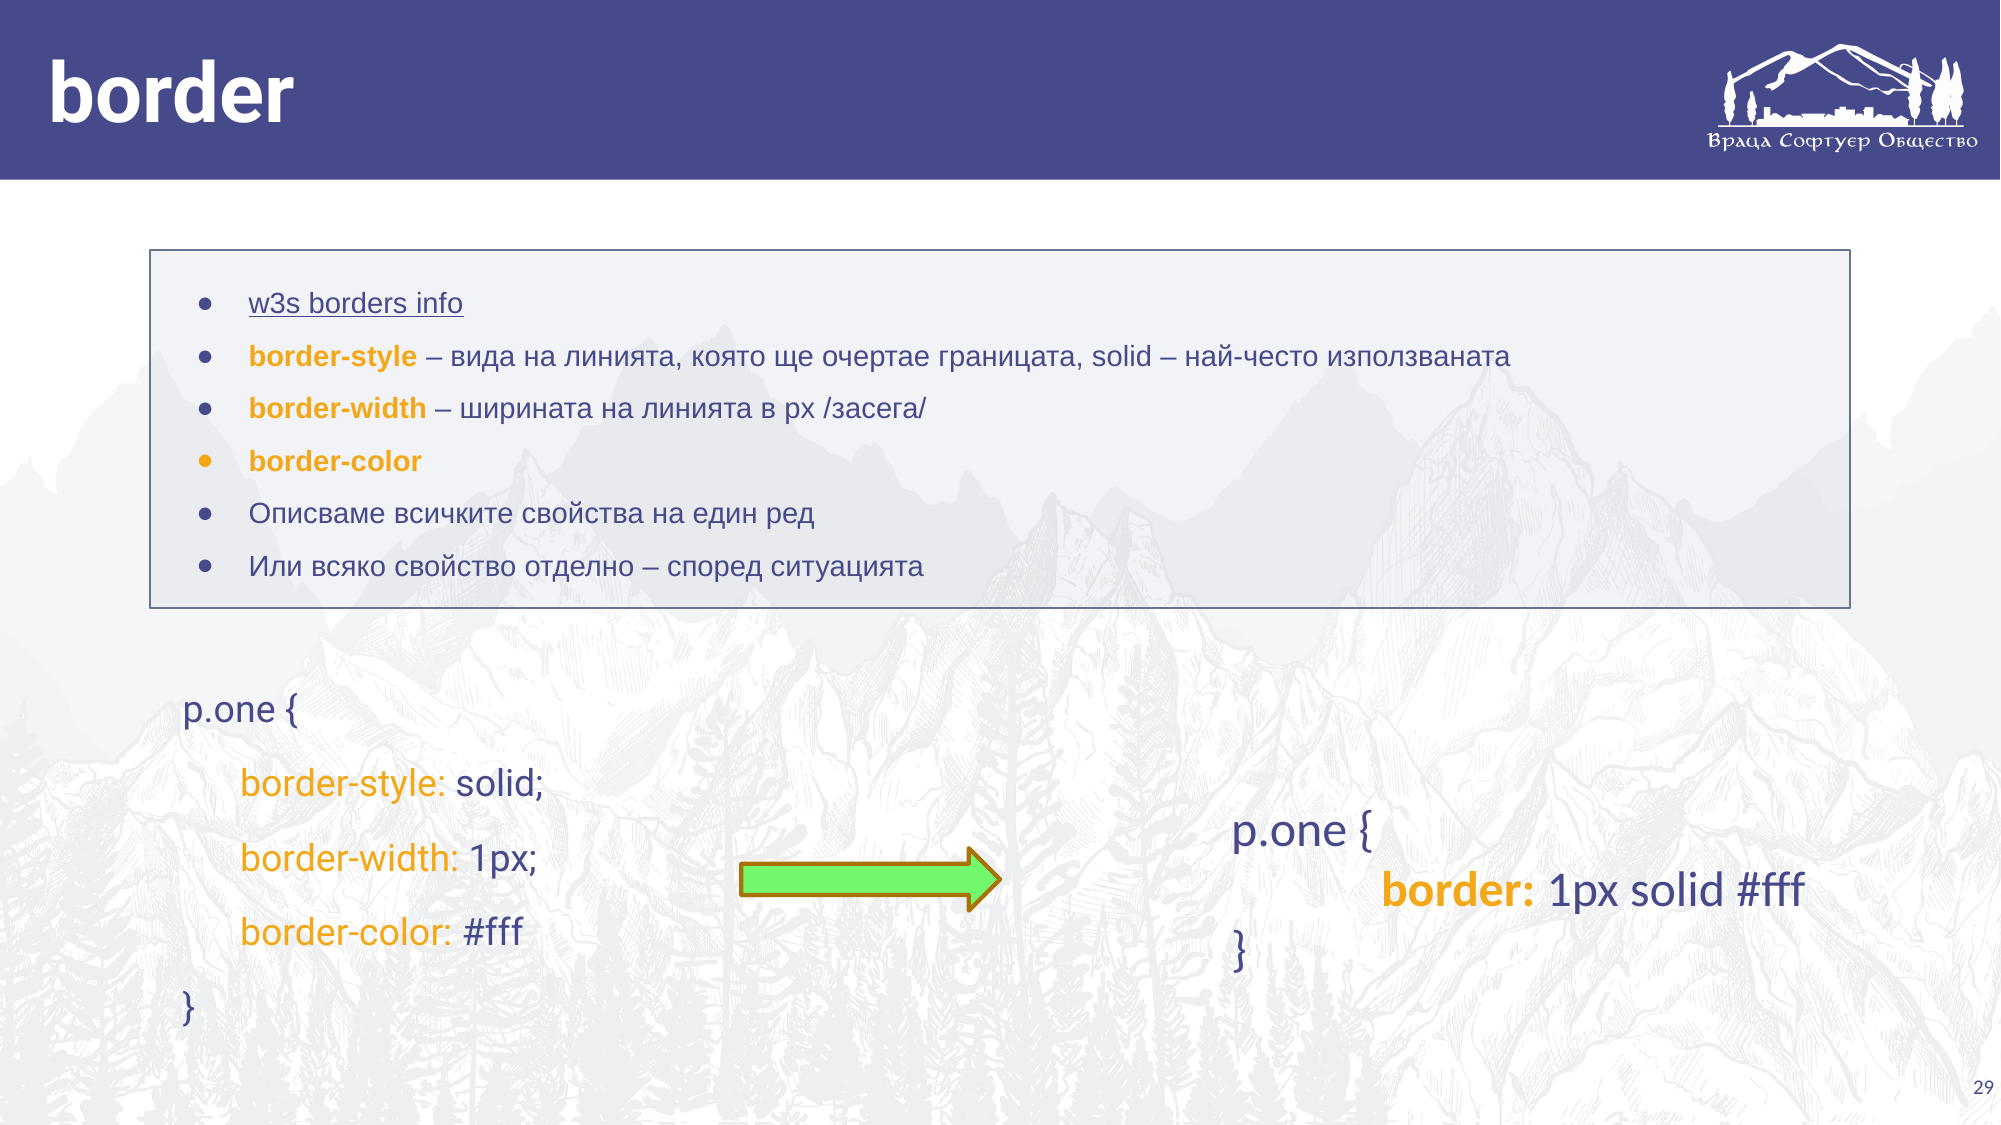

# border
w3s borders info
border-style – вида на линията, която ще очертае границата, solid – най-често използваната
border-width – ширината на линията в рх /засега/
border-color
Описваме всичките свойства на един ред
Или всяко свойство отделно – според ситуацията

p.one {
border-style: solid;
border-width: 1px;
border-color: #fff
}
p.one {
	border: 1px solid #fff
}

29